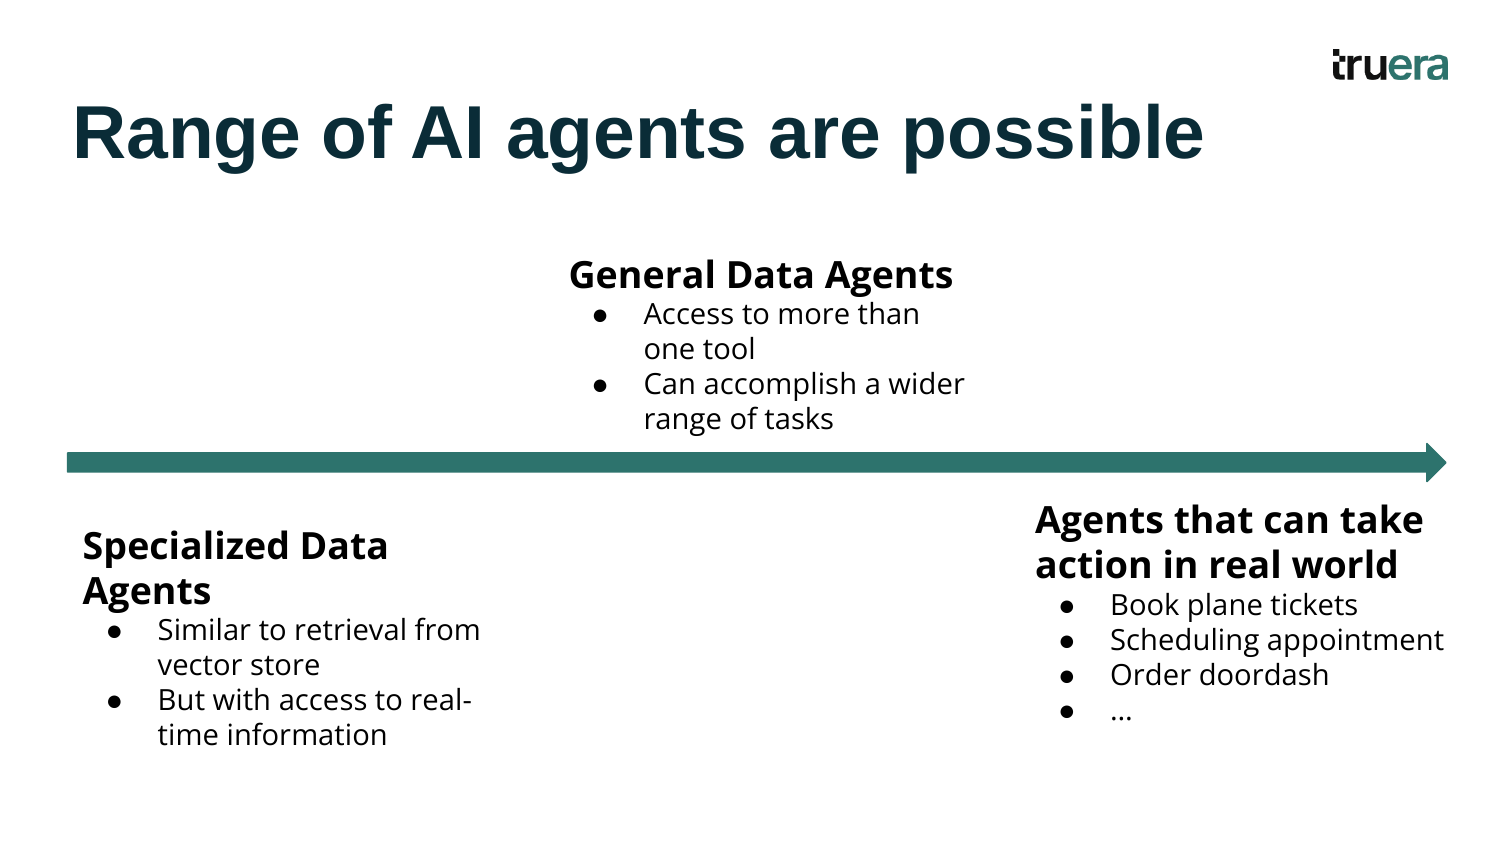

Range of AI agents are possible
General Data Agents
Access to more than one tool
Can accomplish a wider range of tasks

Agents that can take action in real world
Book plane tickets
Scheduling appointment
Order doordash
…
Specialized Data Agents
Similar to retrieval from vector store
But with access to real-time information